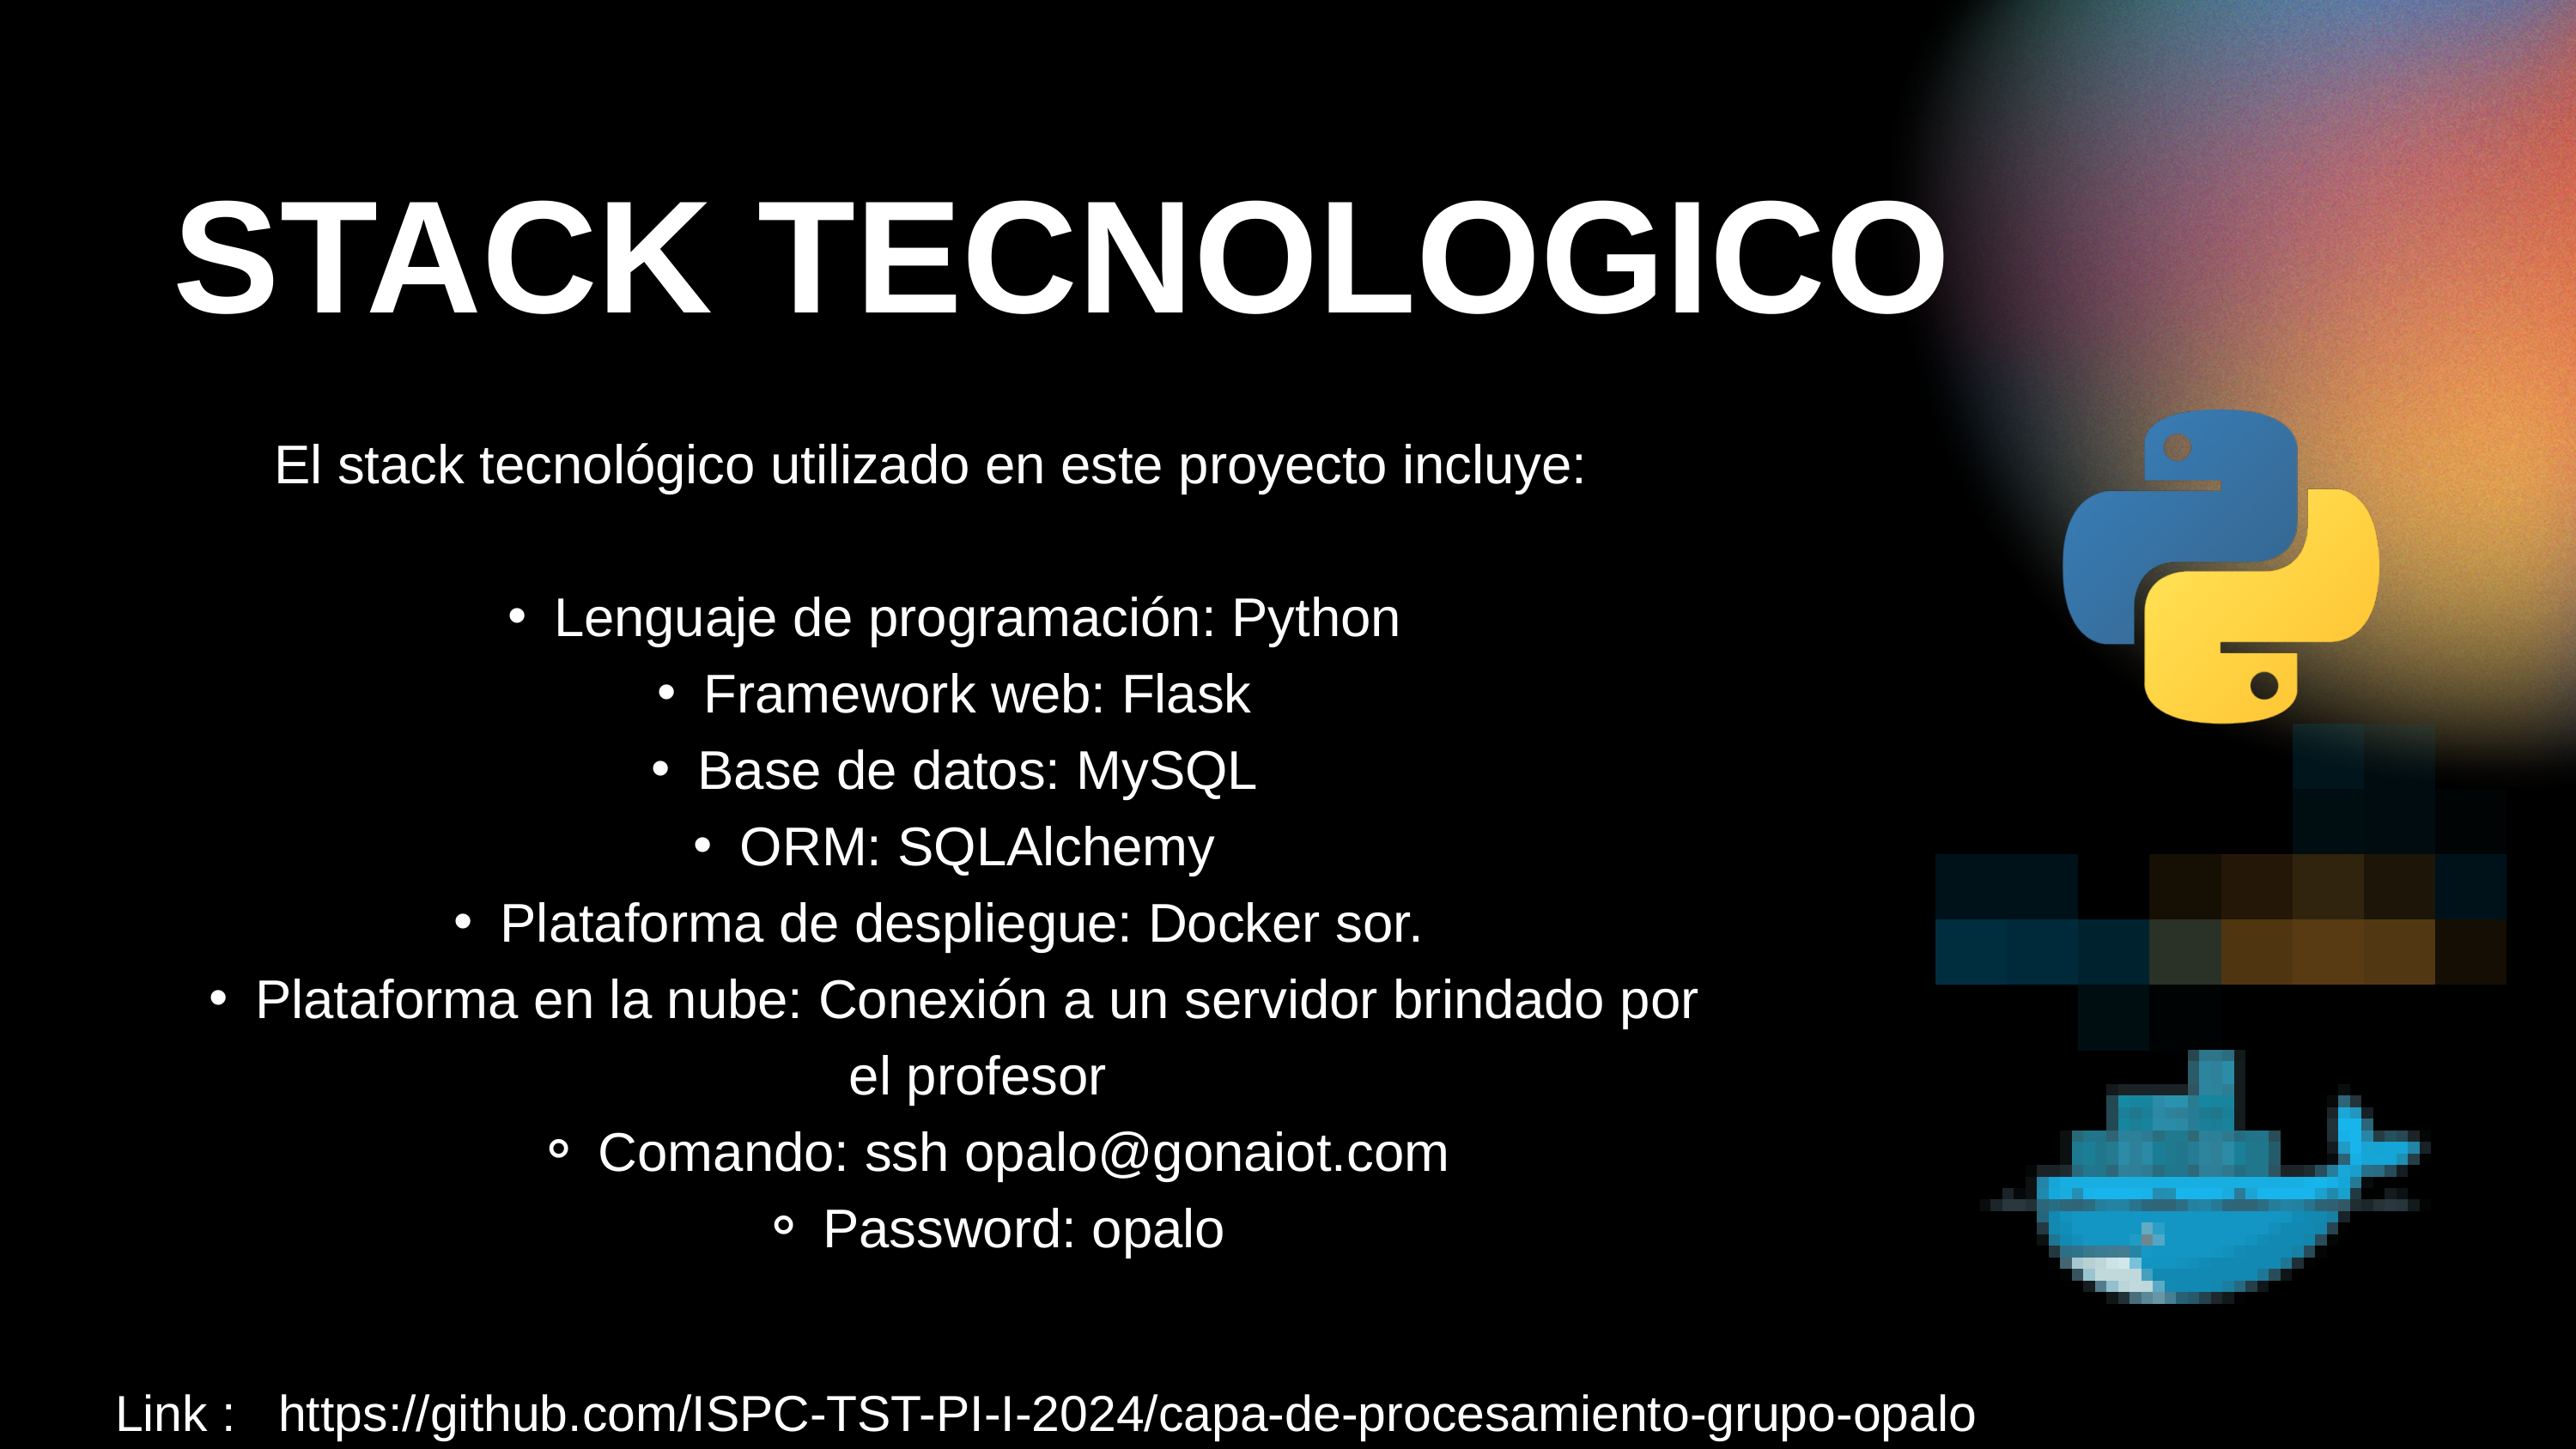

STACK TECNOLOGICO

El stack tecnológico utilizado en este proyecto incluye:

Lenguaje de programación: Python
Framework web: Flask
Base de datos: MySQL
ORM: SQLAlchemy
Plataforma de despliegue: Docker sor.
Plataforma en la nube: Conexión a un servidor brindado por el profesor
Comando: ssh opalo@gonaiot.com
Password: opalo

Link :   https://github.com/ISPC-TST-PI-I-2024/capa-de-procesamiento-grupo-opalo